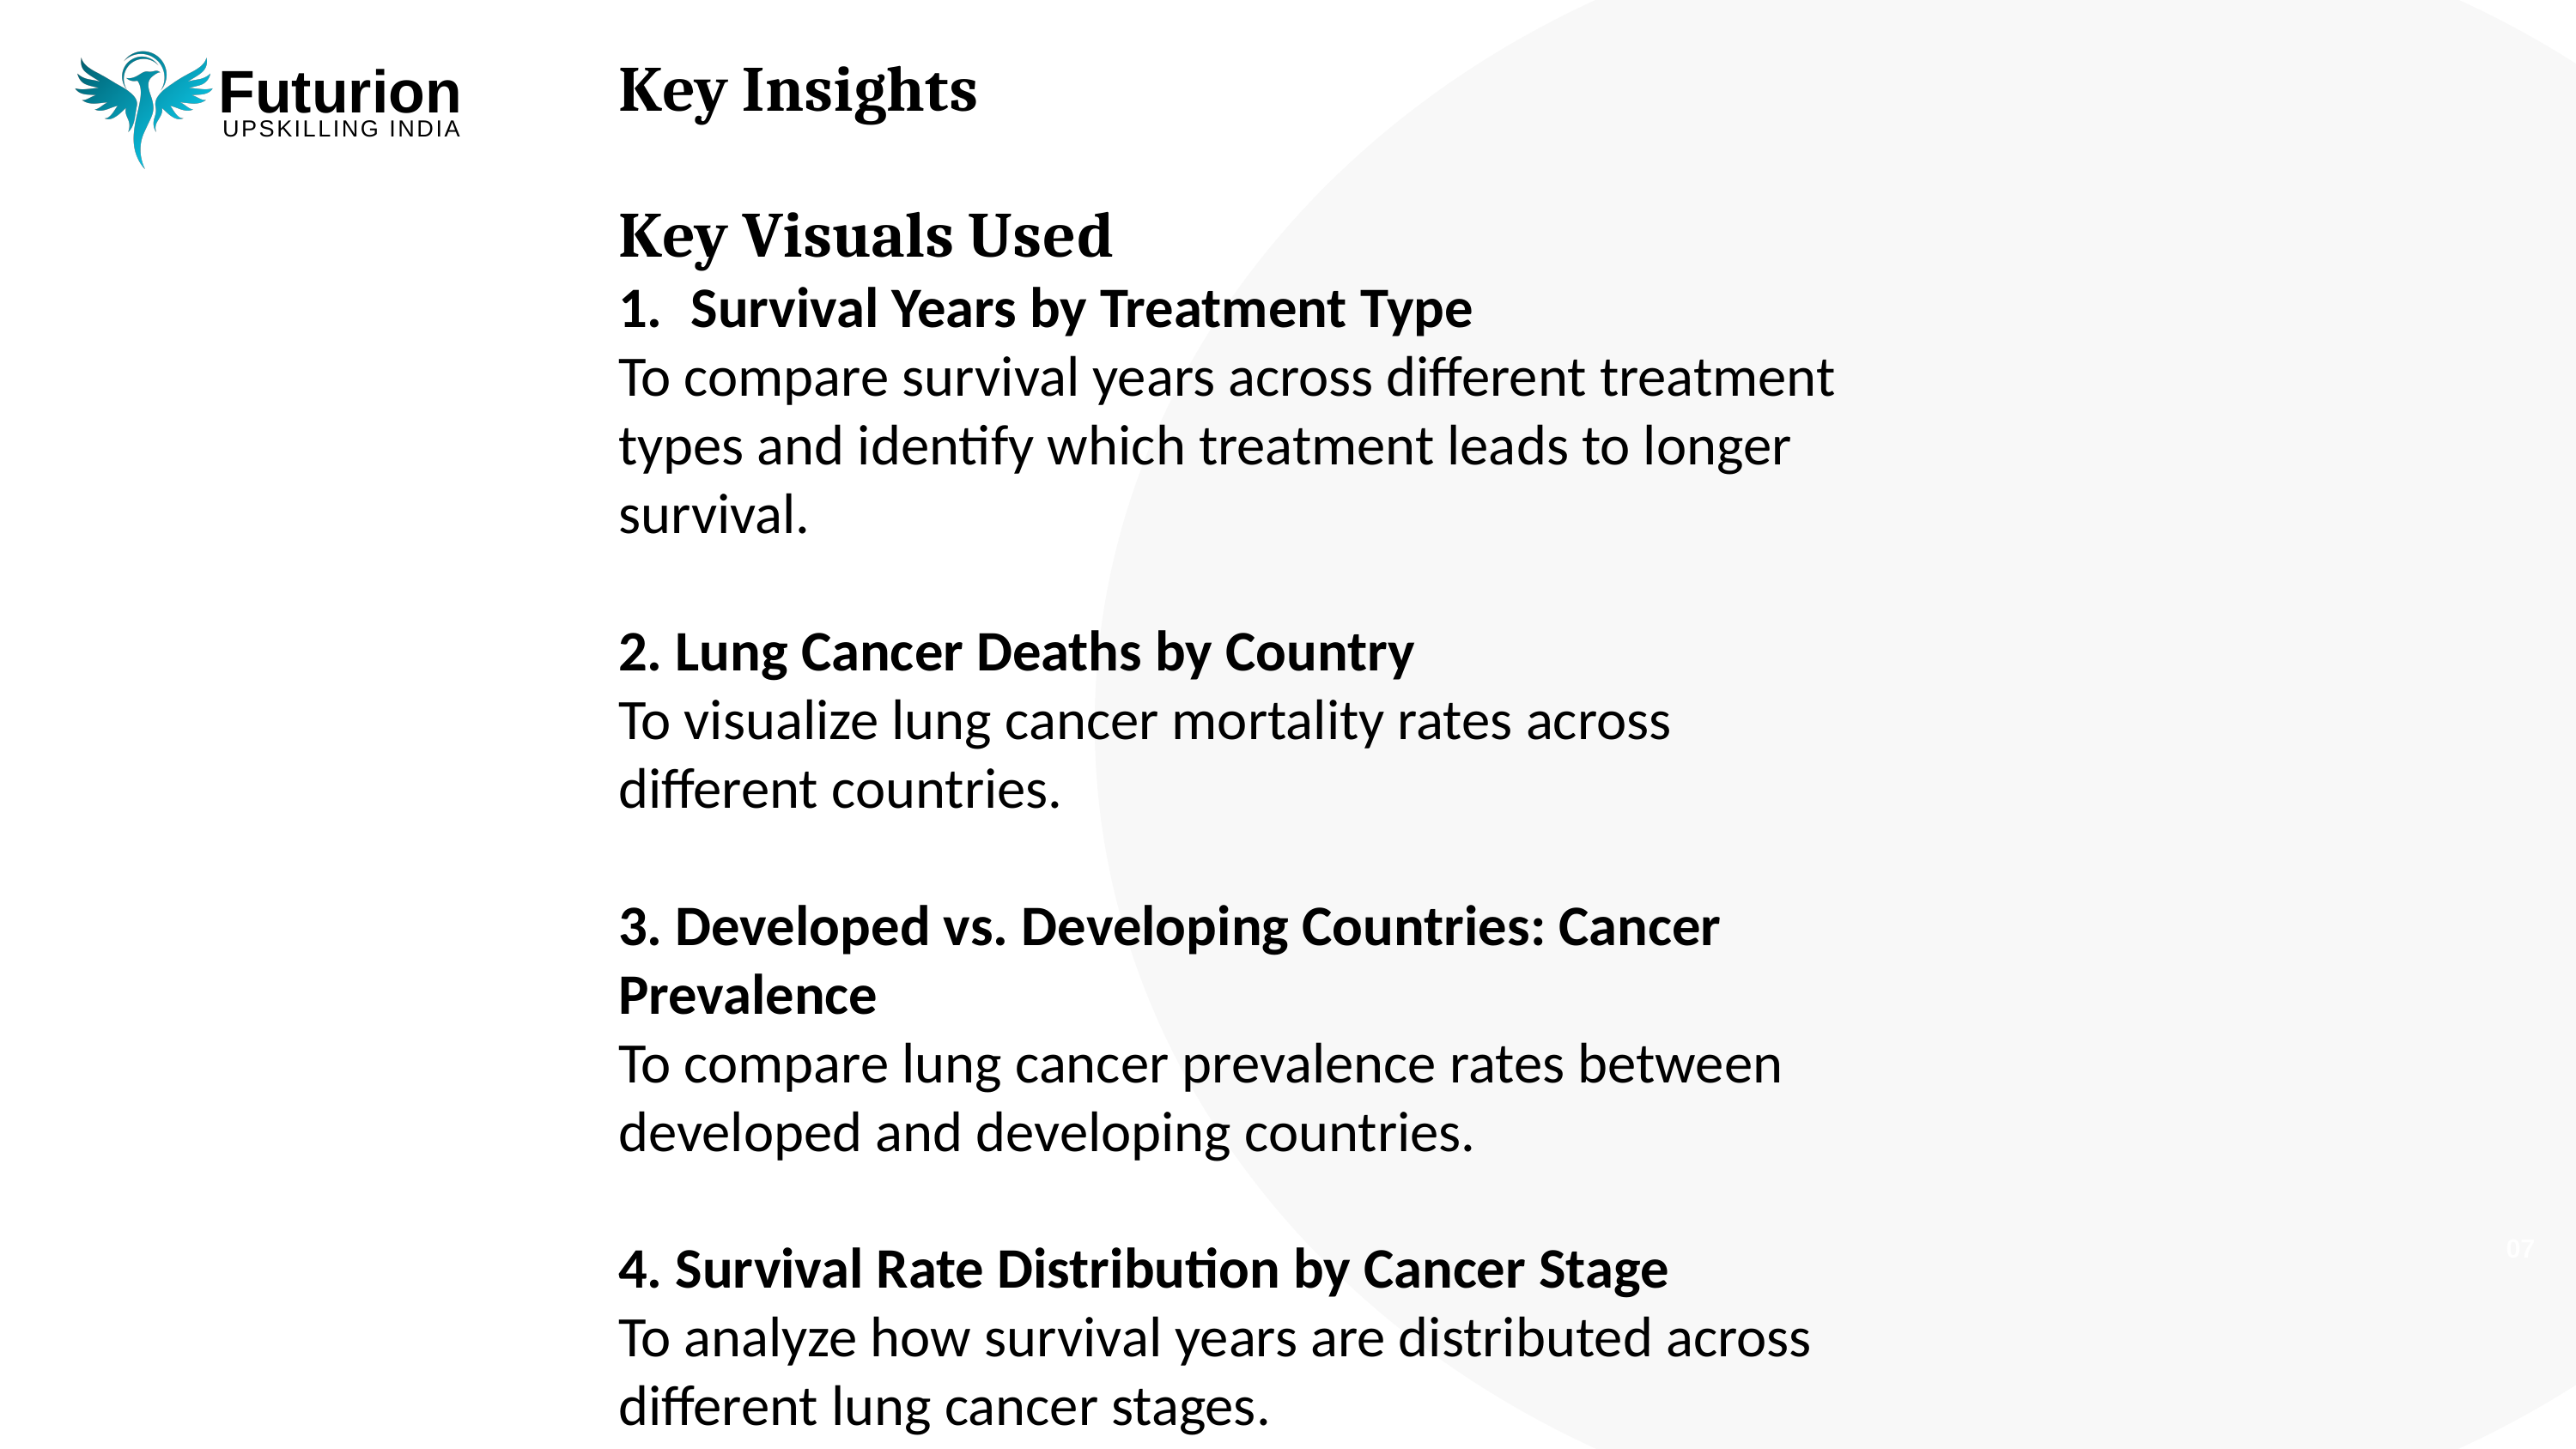

Key Insights

Key Visuals Used
Survival Years by Treatment Type
To compare survival years across different treatment types and identify which treatment leads to longer survival.

2. Lung Cancer Deaths by Country
To visualize lung cancer mortality rates across different countries.

3. Developed vs. Developing Countries: Cancer Prevalence
To compare lung cancer prevalence rates between developed and developing countries.

4. Survival Rate Distribution by Cancer Stage
To analyze how survival years are distributed across different lung cancer stages.

Futurion
UPSKILLING INDIA
07